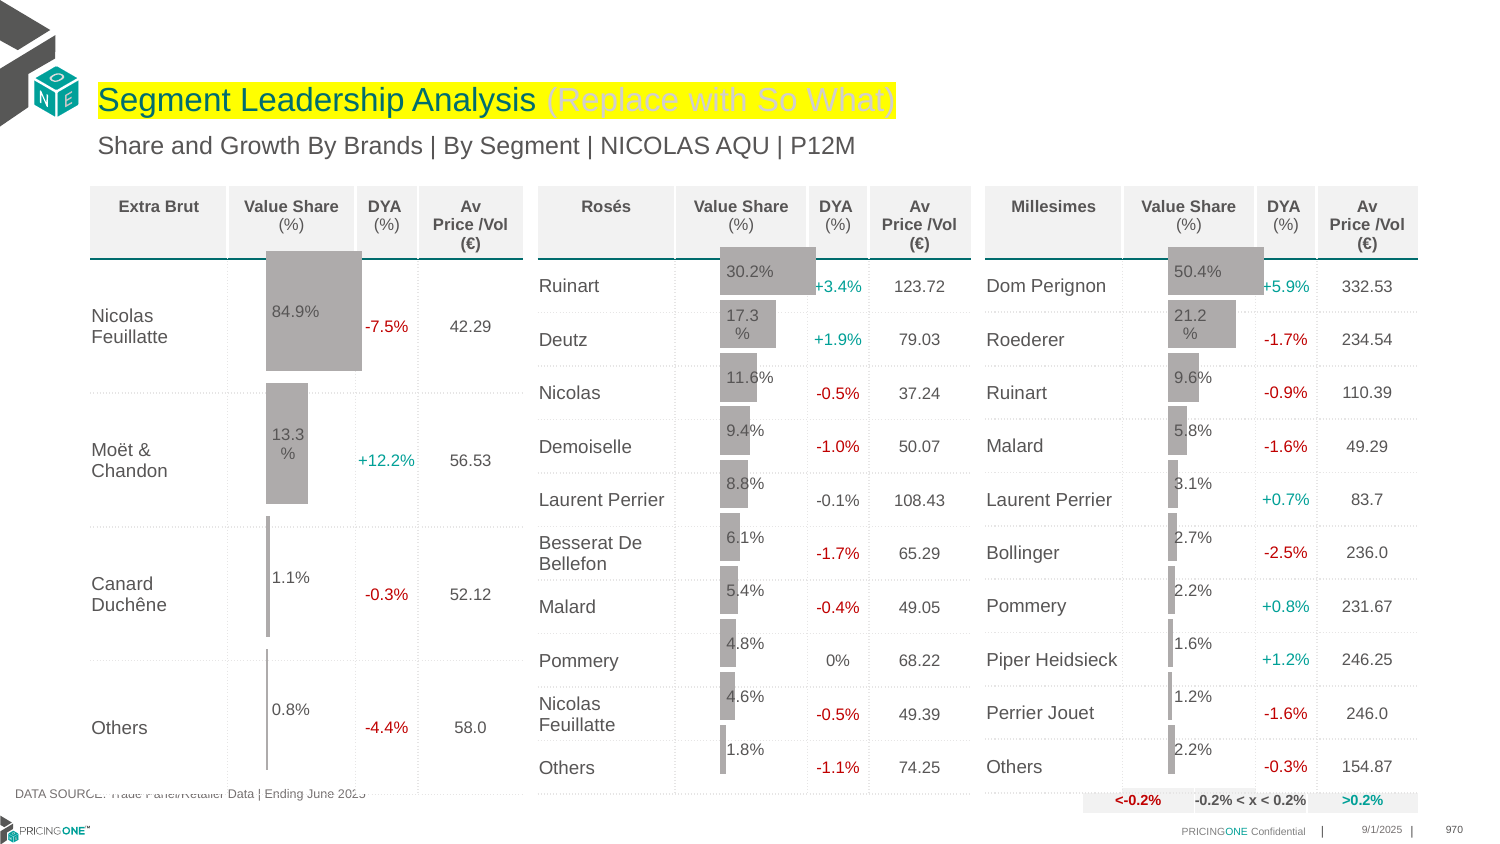

# Segment Leadership Analysis (Replace with So What)
Share and Growth By Brands | By Segment | NICOLAS AQU | P12M
| Rosés | Value Share (%) | DYA (%) | Av Price /Vol (€) |
| --- | --- | --- | --- |
| Ruinart |  | +3.4% | 123.72 |
| Deutz |  | +1.9% | 79.03 |
| Nicolas |  | -0.5% | 37.24 |
| Demoiselle |  | -1.0% | 50.07 |
| Laurent Perrier |  | -0.1% | 108.43 |
| Besserat De Bellefon |  | -1.7% | 65.29 |
| Malard |  | -0.4% | 49.05 |
| Pommery |  | 0% | 68.22 |
| Nicolas Feuillatte |  | -0.5% | 49.39 |
| Others |  | -1.1% | 74.25 |
| Extra Brut | Value Share (%) | DYA (%) | Av Price /Vol (€) |
| --- | --- | --- | --- |
| Nicolas Feuillatte |  | -7.5% | 42.29 |
| Moët & Chandon |  | +12.2% | 56.53 |
| Canard Duchêne |  | -0.3% | 52.12 |
| Others |  | -4.4% | 58.0 |
| Millesimes | Value Share (%) | DYA (%) | Av Price /Vol (€) |
| --- | --- | --- | --- |
| Dom Perignon |  | +5.9% | 332.53 |
| Roederer |  | -1.7% | 234.54 |
| Ruinart |  | -0.9% | 110.39 |
| Malard |  | -1.6% | 49.29 |
| Laurent Perrier |  | +0.7% | 83.7 |
| Bollinger |  | -2.5% | 236.0 |
| Pommery |  | +0.8% | 231.67 |
| Piper Heidsieck |  | +1.2% | 246.25 |
| Perrier Jouet |  | -1.6% | 246.0 |
| Others |  | -0.3% | 154.87 |

### Chart

| Category | Extra Brut | NICOLAS AQU |
|---|---|
|  | 0.8489193628281669 |

### Chart

| Category | Rosés | NICOLAS AQU |
|---|---|
|  | 0.3024677209870884 |

### Chart

| Category | Millesimes | NICOLAS AQU |
|---|---|
|  | 0.5038930891622201 |
DATA SOURCE: Trade Panel/Retailer Data | Ending June 2025
| <-0.2% | -0.2% < x < 0.2% | >0.2% |
| --- | --- | --- |

9/1/2025
970